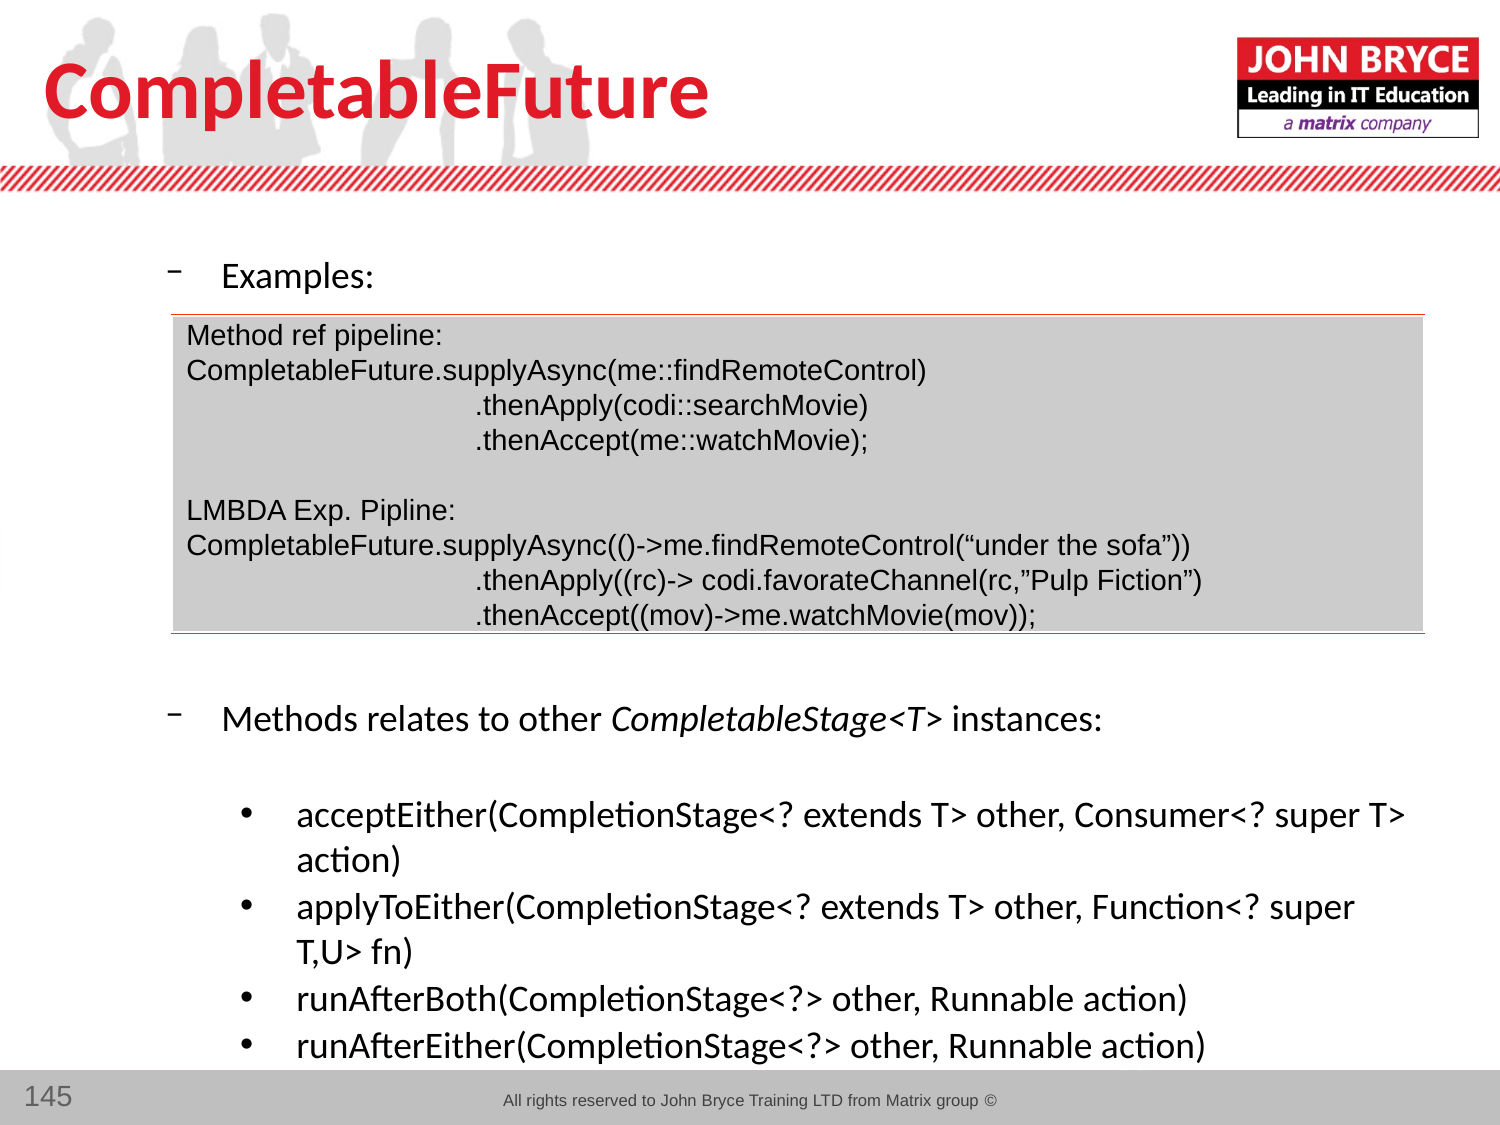

# CompletableFuture
Examples:

Methods relates to other CompletableStage<T> instances:

acceptEither(CompletionStage<? extends T> other, Consumer<? super T> action)
applyToEither(CompletionStage<? extends T> other, Function<? super T,U> fn)
runAfterBoth(CompletionStage<?> other, Runnable action)
runAfterEither(CompletionStage<?> other, Runnable action)

Method ref pipeline:
CompletableFuture.supplyAsync(me::findRemoteControl)
                                   .thenApply(codi::searchMovie)
                                   .thenAccept(me::watchMovie);

LMBDA Exp. Pipline:
CompletableFuture.supplyAsync(()->me.findRemoteControl(“under the sofa”))
                                   .thenApply((rc)-> codi.favorateChannel(rc,”Pulp Fiction”)
                                   .thenAccept((mov)->me.watchMovie(mov));